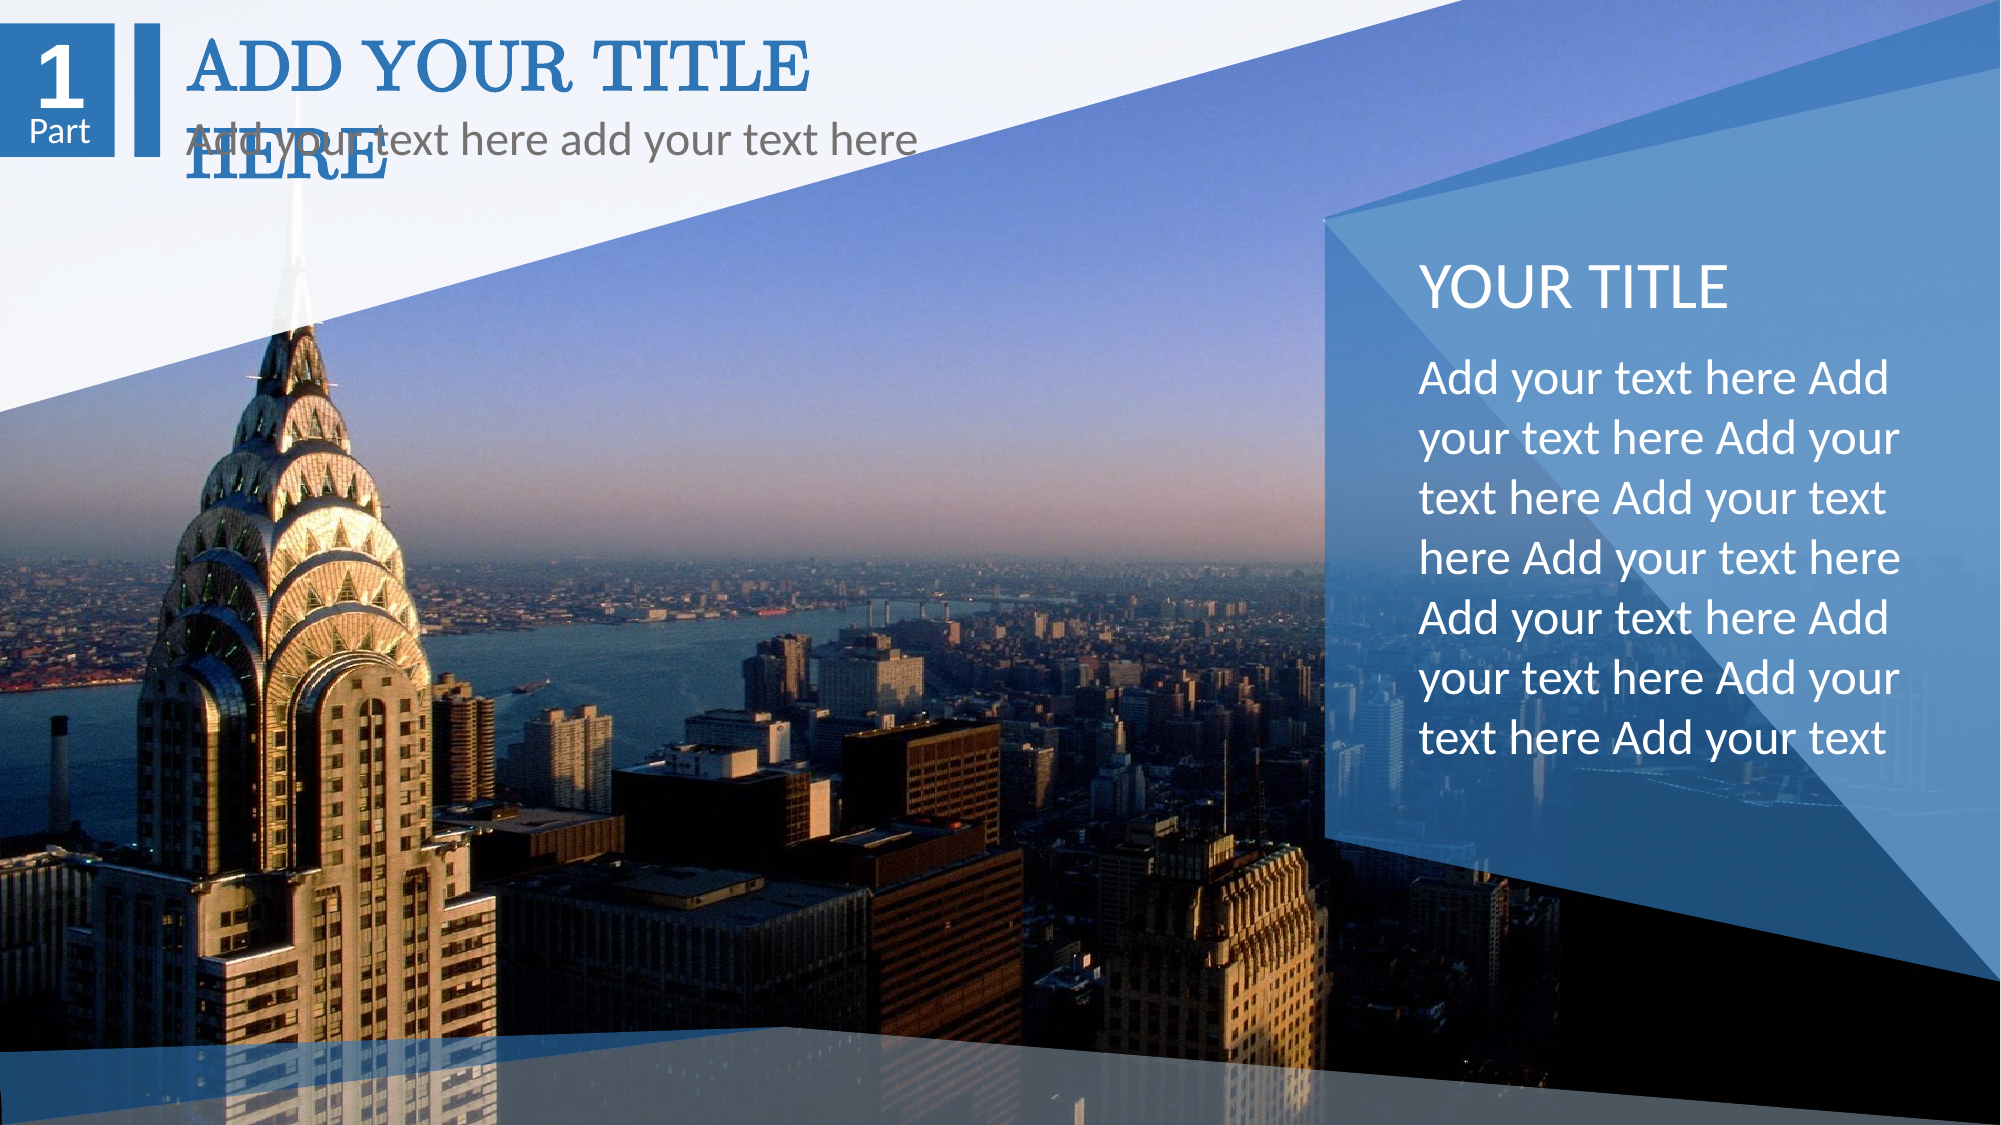

ADD YOUR TITLE HERE
1
Part

Add your text here add your text here

 YOUR TITLE
Add your text here Add your text here Add your text here Add your text here Add your text here Add your text here Add your text here Add your text here Add your text